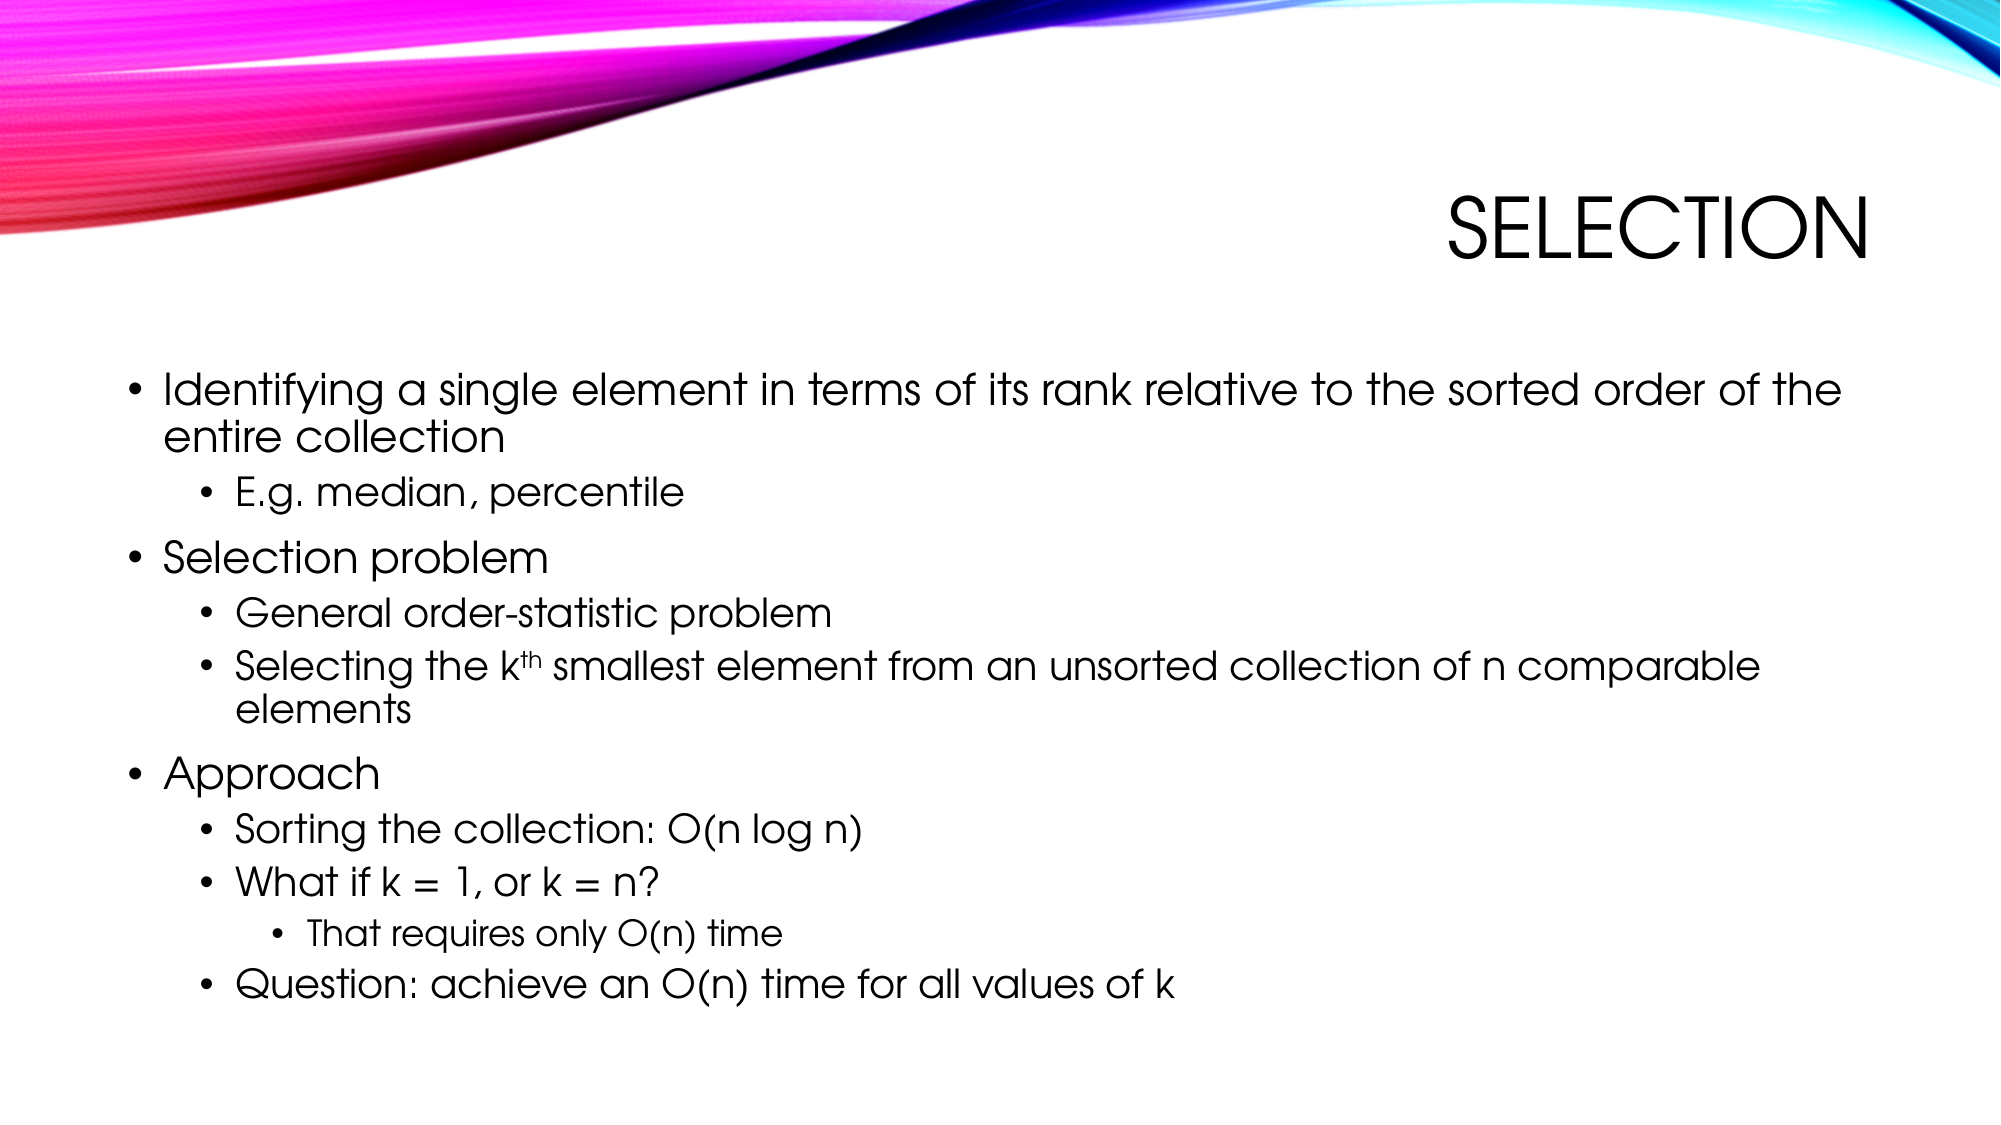

# selection
Identifying a single element in terms of its rank relative to the sorted order of the entire collection
E.g. median, percentile
Selection problem
General order-statistic problem
Selecting the kth smallest element from an unsorted collection of n comparable elements
Approach
Sorting the collection: O(n log n)
What if k = 1, or k = n?
That requires only O(n) time
Question: achieve an O(n) time for all values of k